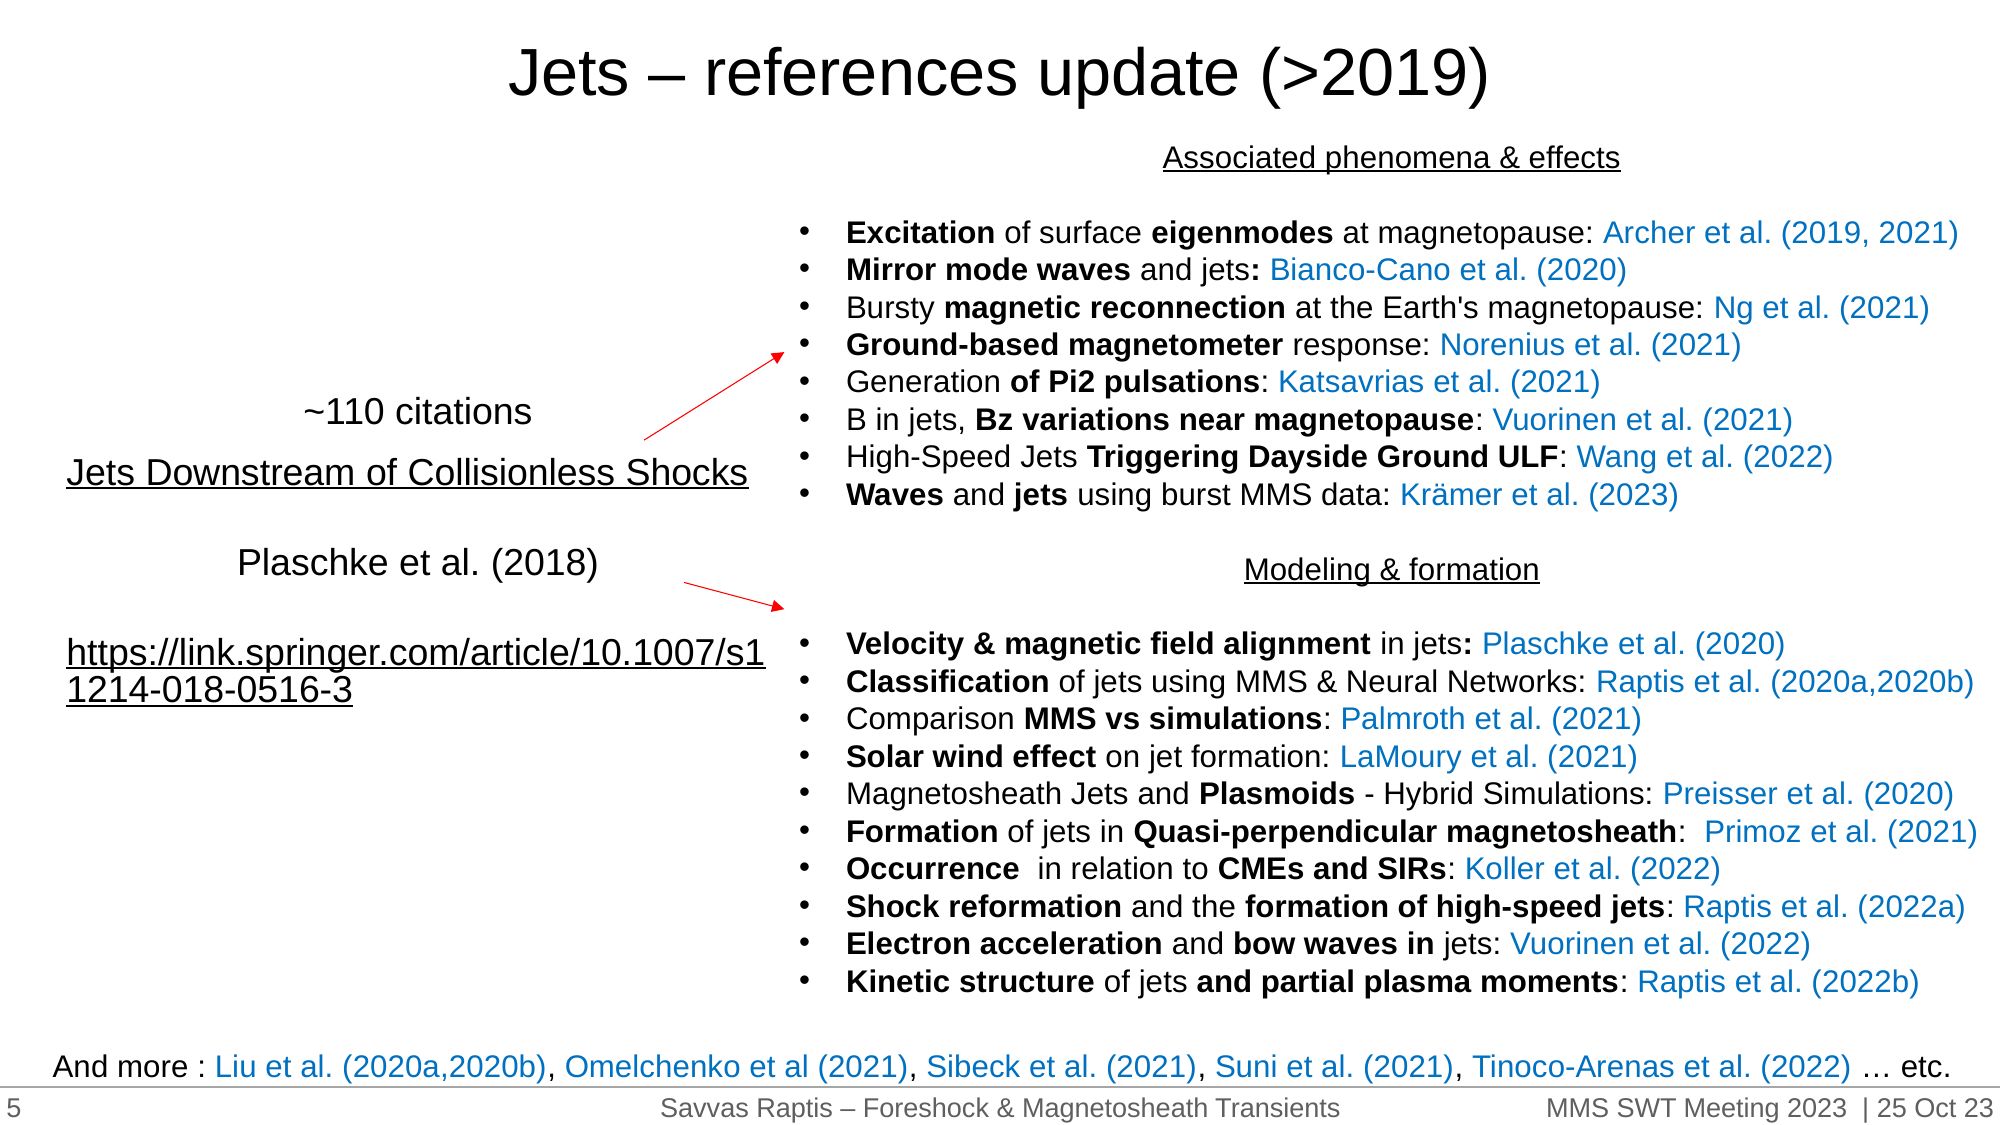

# Jets – references update (>2019)
Associated phenomena & effects

Excitation of surface eigenmodes at magnetopause: Archer et al. (2019, 2021)
Mirror mode waves and jets: Bianco-Cano et al. (2020)
Bursty magnetic reconnection at the Earth's magnetopause: Ng et al. (2021)
Ground-based magnetometer response: Norenius et al. (2021)
Generation of Pi2 pulsations: Katsavrias et al. (2021)
B in jets, Bz variations near magnetopause: Vuorinen et al. (2021)
High-Speed Jets Triggering Dayside Ground ULF: Wang et al. (2022)
Waves and jets using burst MMS data: Krämer et al. (2023)

Modeling & formation

Velocity & magnetic field alignment in jets: Plaschke et al. (2020)
Classification of jets using MMS & Neural Networks: Raptis et al. (2020a,2020b)
Comparison MMS vs simulations: Palmroth et al. (2021)
Solar wind effect on jet formation: LaMoury et al. (2021)
Magnetosheath Jets and Plasmoids - Hybrid Simulations: Preisser et al. (2020)
Formation of jets in Quasi-perpendicular magnetosheath:  Primoz et al. (2021)
Occurrence  in relation to CMEs and SIRs: Koller et al. (2022)
Shock reformation and the formation of high-speed jets: Raptis et al. (2022a)
Electron acceleration and bow waves in jets: Vuorinen et al. (2022)
Kinetic structure of jets and partial plasma moments: Raptis et al. (2022b)

~110 citations
Jets Downstream of Collisionless Shocks

Plaschke et al. (2018)

https://link.springer.com/article/10.1007/s11214-018-0516-3
And more : Liu et al. (2020a,2020b), Omelchenko et al (2021), Sibeck et al. (2021), Suni et al. (2021), Tinoco-Arenas et al. (2022) … etc.